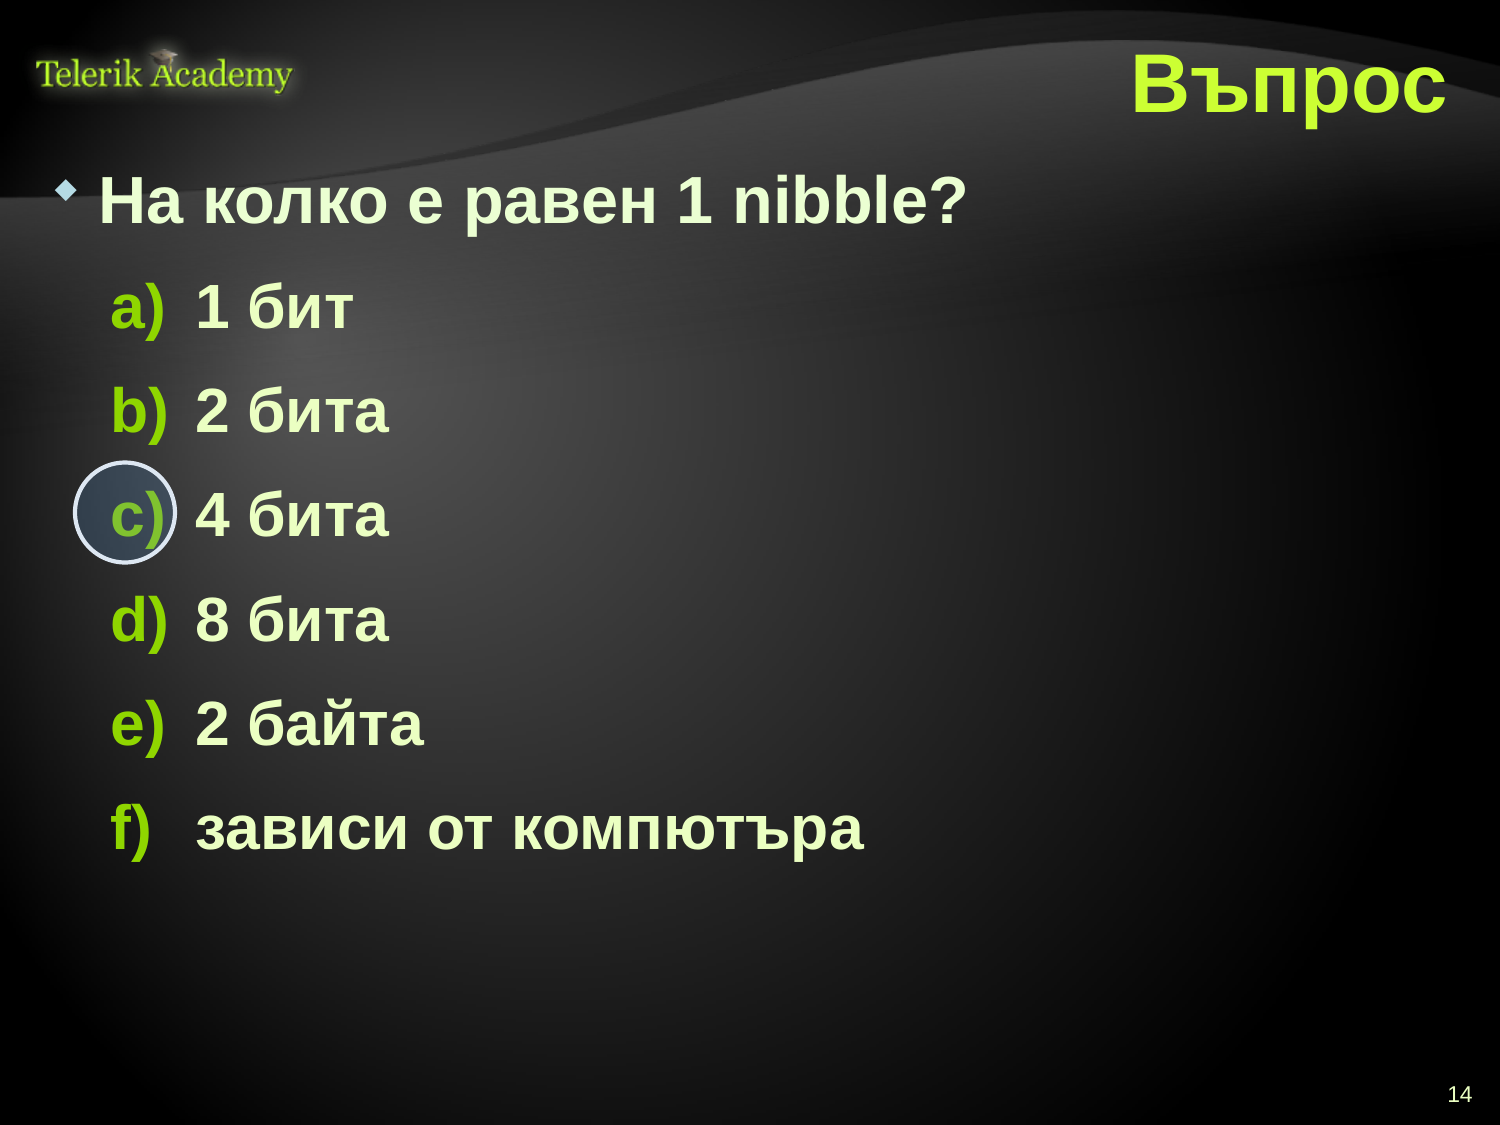

# Въпрос
На колко е равен 1 nibble?
1 бит
2 бита
4 бита
8 бита
2 байта
зависи от компютъра

14